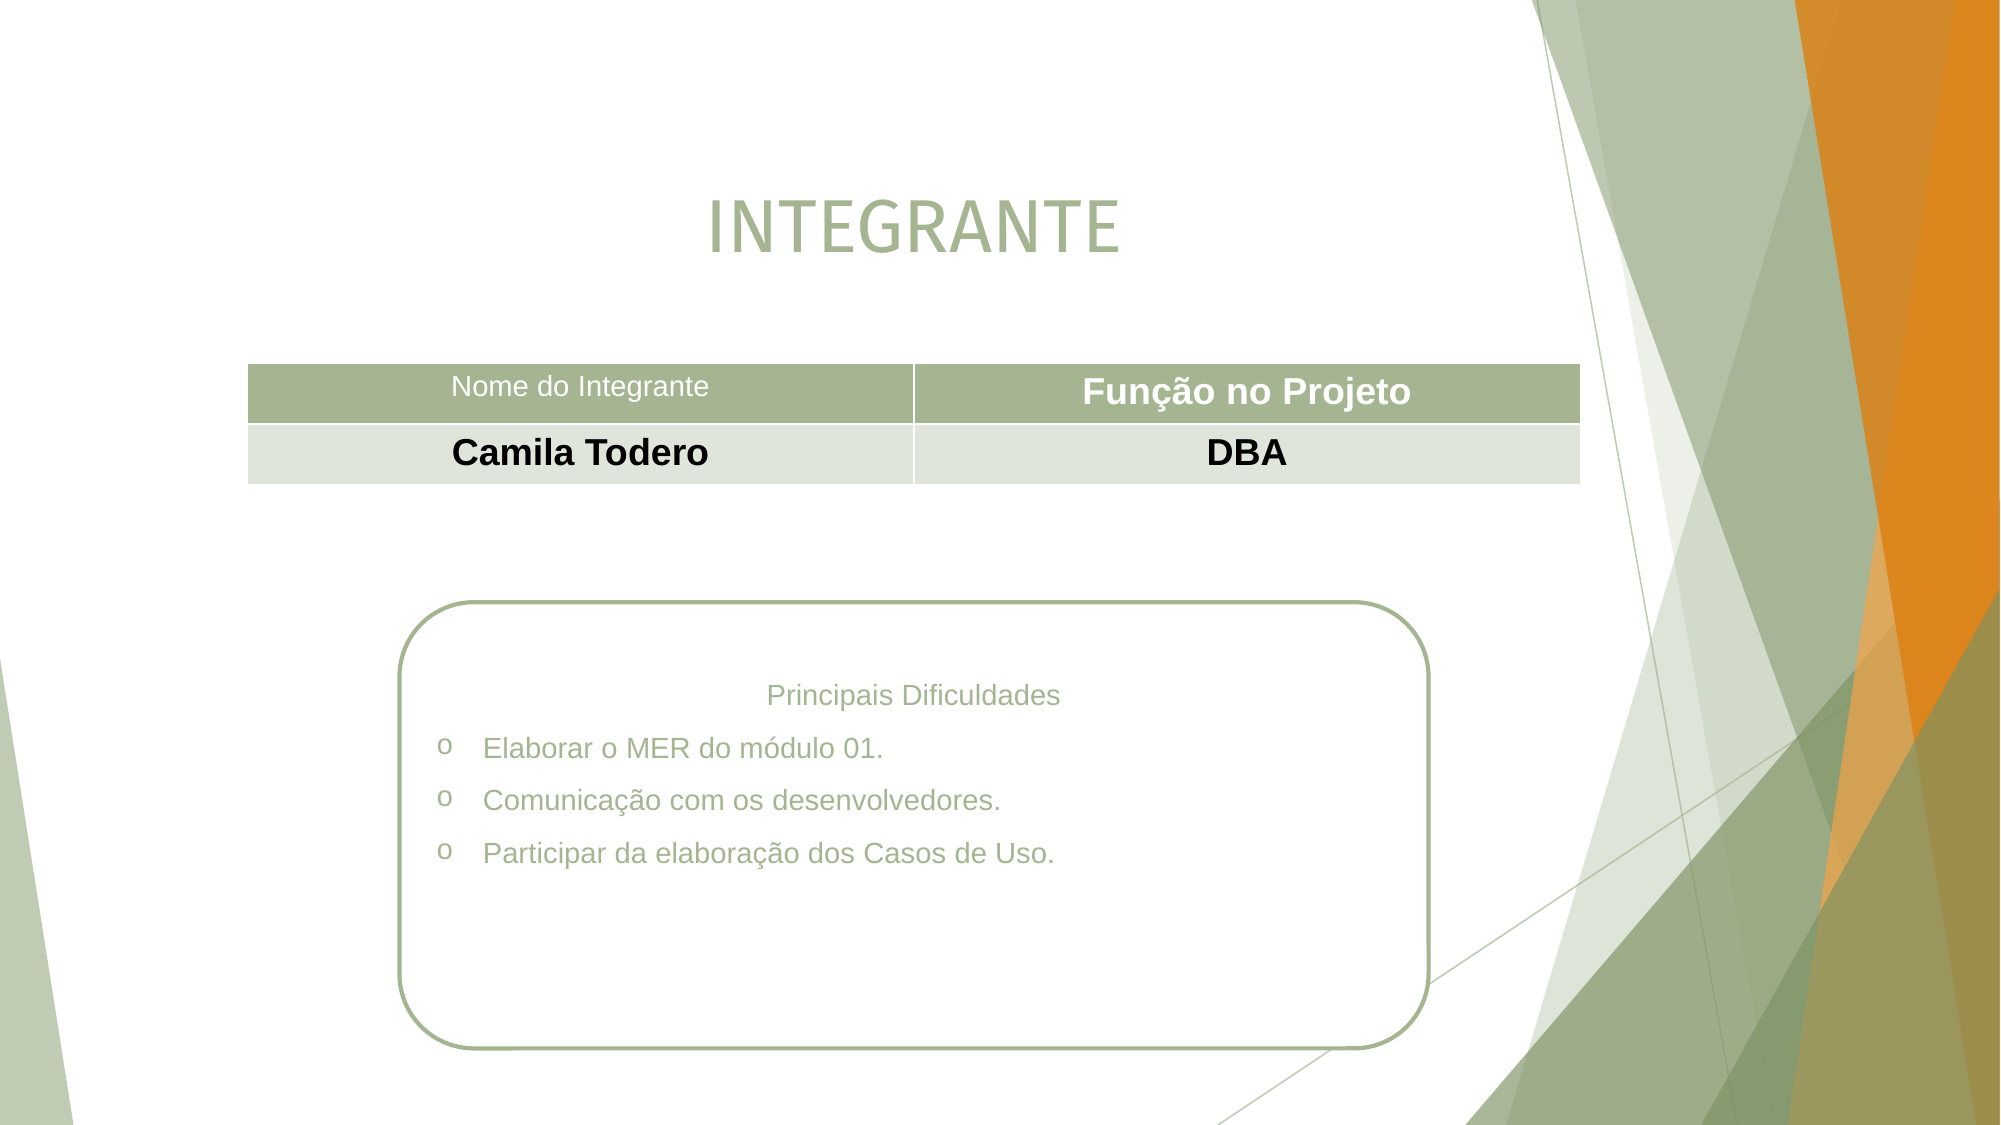

# INTEGRANTE
| Nome do Integrante | Função no Projeto |
| --- | --- |
| Camila Todero | DBA |
Principais Dificuldades
Elaborar o MER do módulo 01.
Comunicação com os desenvolvedores.
Participar da elaboração dos Casos de Uso.